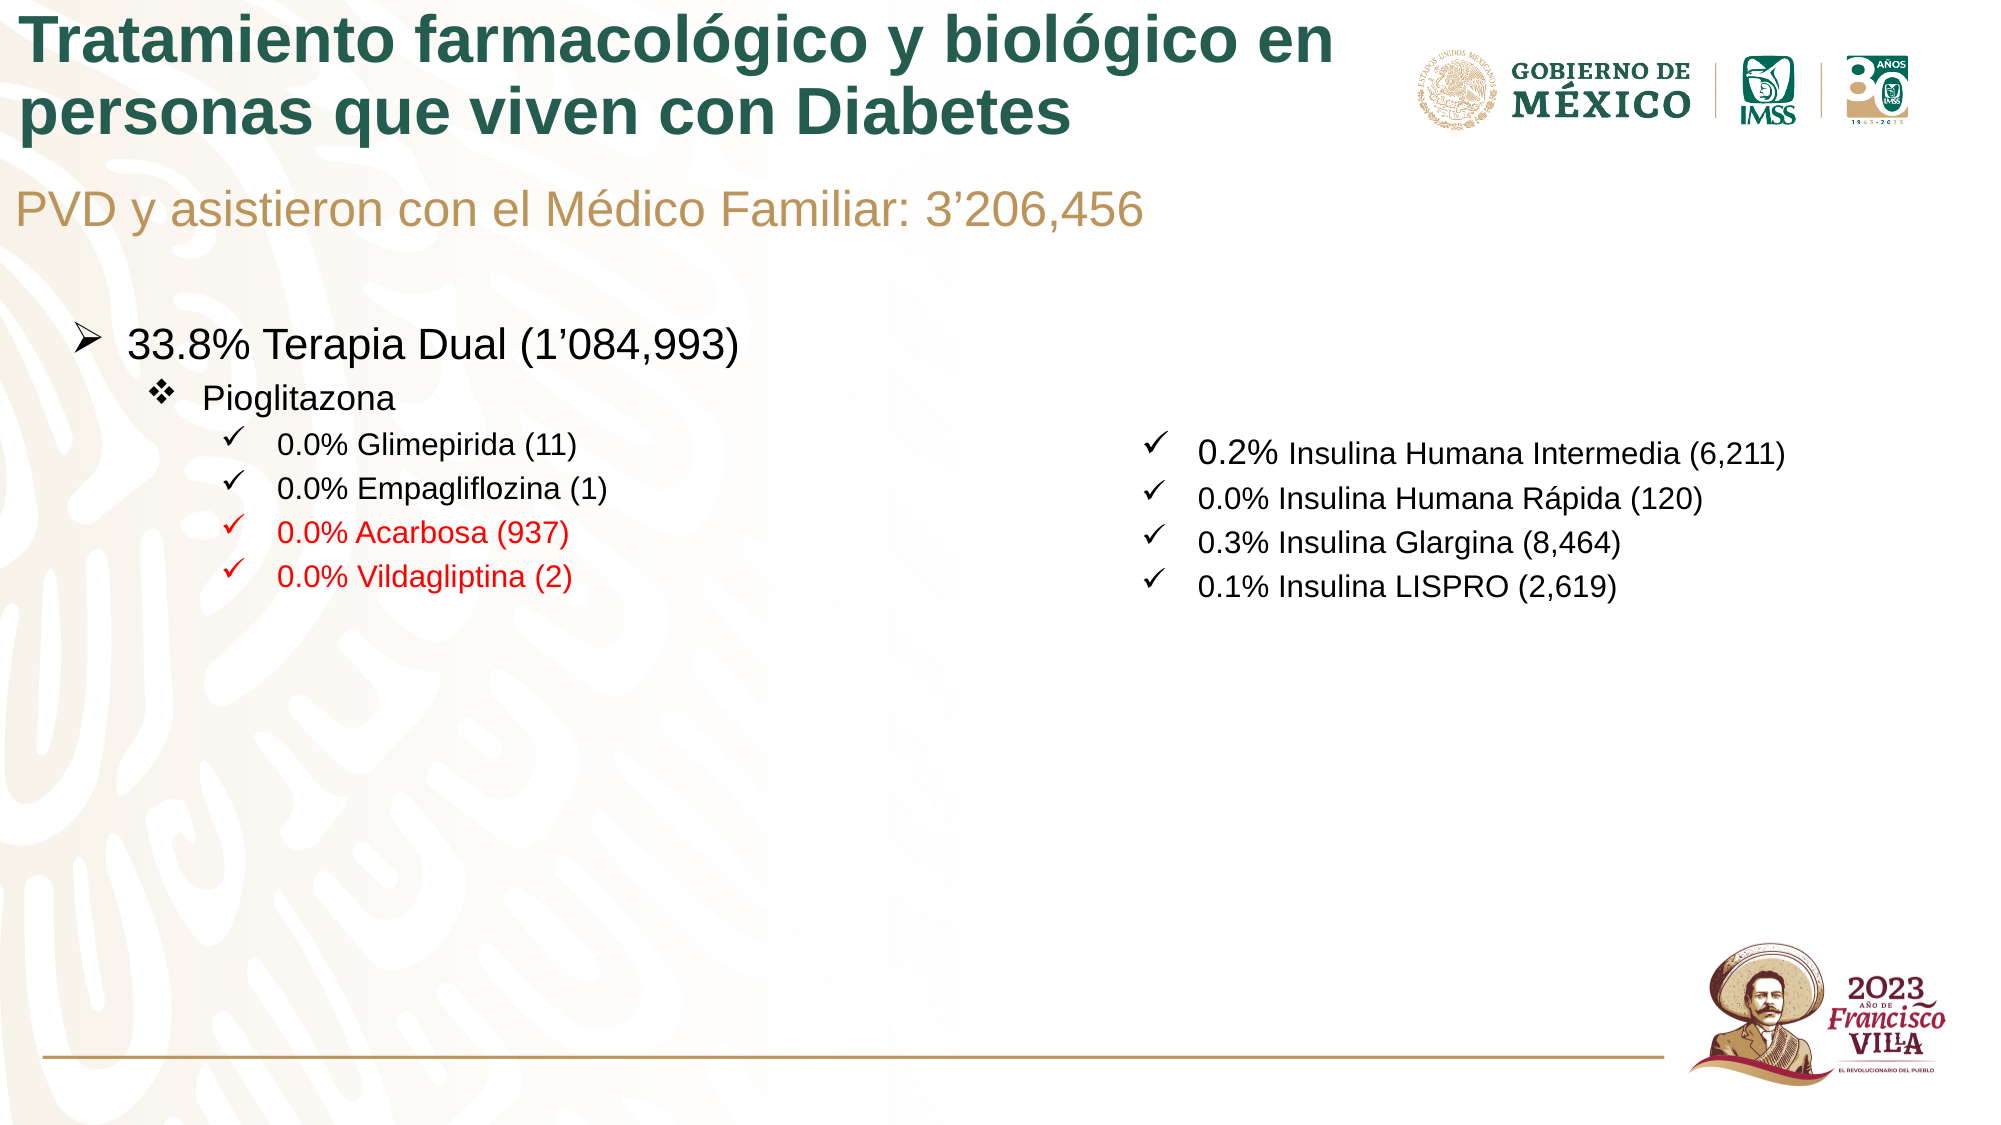

# Tratamiento farmacológico y biológico en personas que viven con Diabetes
PVD y asistieron con el Médico Familiar: 3’206,456

33.8% Terapia Dual (1’084,993)
Pioglitazona
0.0% Glimepirida (11)
0.0% Empagliflozina (1)
0.0% Acarbosa (937)
0.0% Vildagliptina (2)

0.2% Insulina Humana Intermedia (6,211)
0.0% Insulina Humana Rápida (120)
0.3% Insulina Glargina (8,464)
0.1% Insulina LISPRO (2,619)